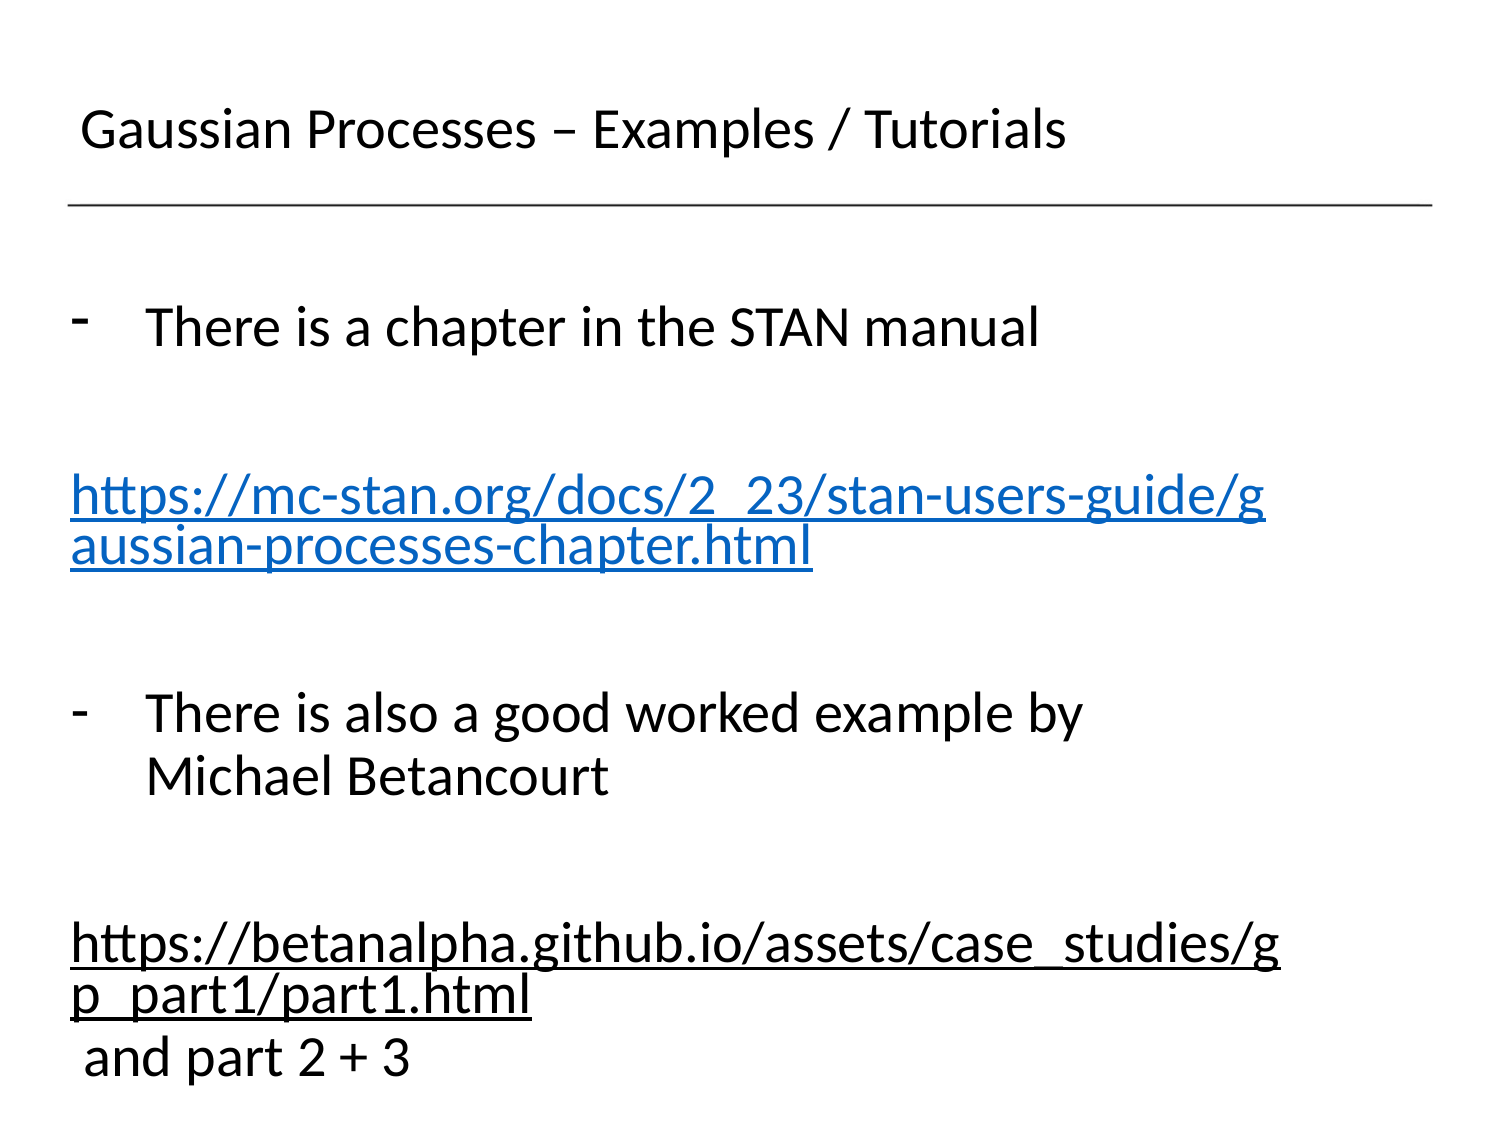

Gaussian Processes – Examples / Tutorials
There is a chapter in the STAN manual

https://mc-stan.org/docs/2_23/stan-users-guide/gaussian-processes-chapter.html

There is also a good worked example by Michael Betancourt

https://betanalpha.github.io/assets/case_studies/gp_part1/part1.html and part 2 + 3